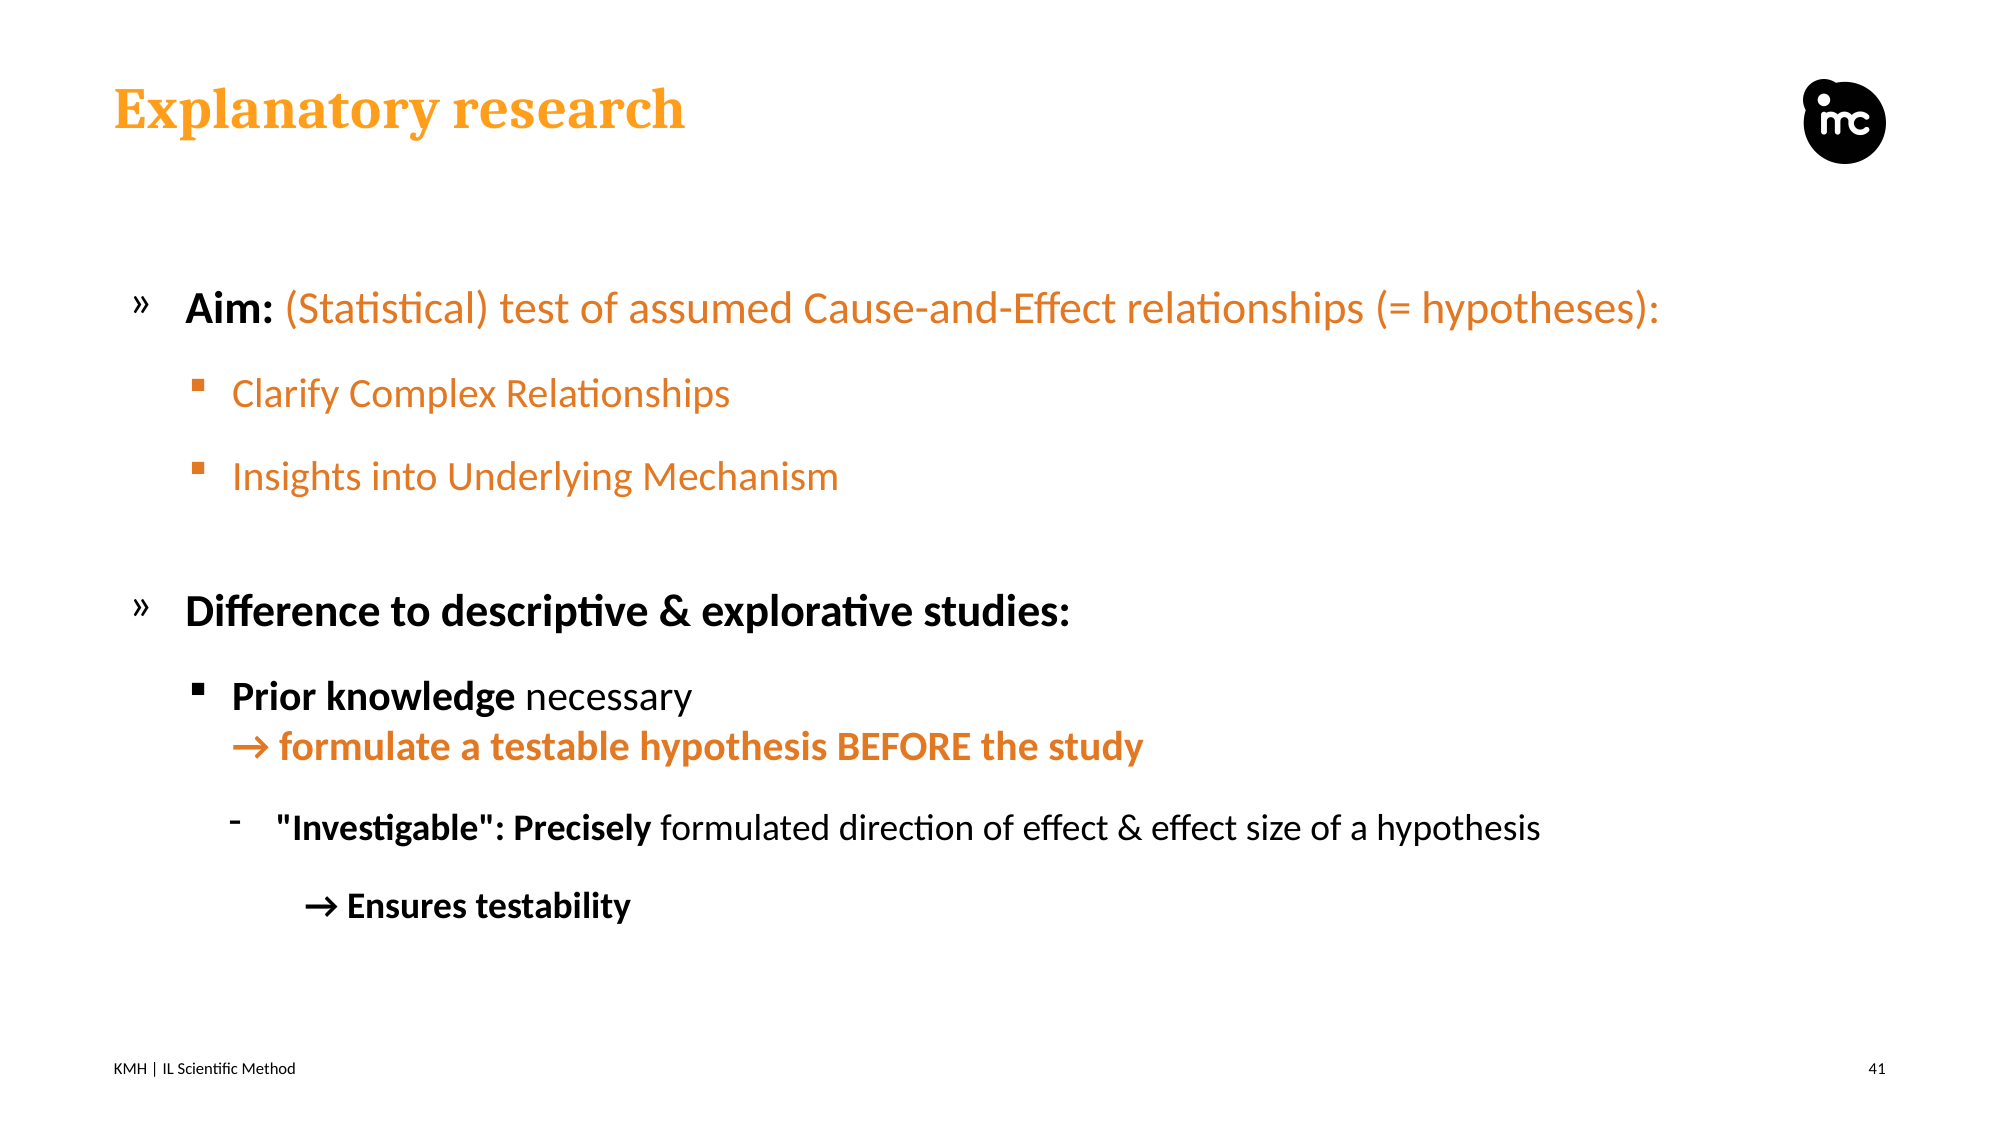

# Explanatory research
Aim: (Statistical) test of assumed Cause-and-Effect relationships (= hypotheses):
Clarify Complex Relationships
Insights into Underlying Mechanism

Difference to descriptive & explorative studies:
Prior knowledge necessary
→ formulate a testable hypothesis BEFORE the study
"Investigable": Precisely formulated direction of effect & effect size of a hypothesis
   → Ensures testability
KMH | IL Scientific Method

41